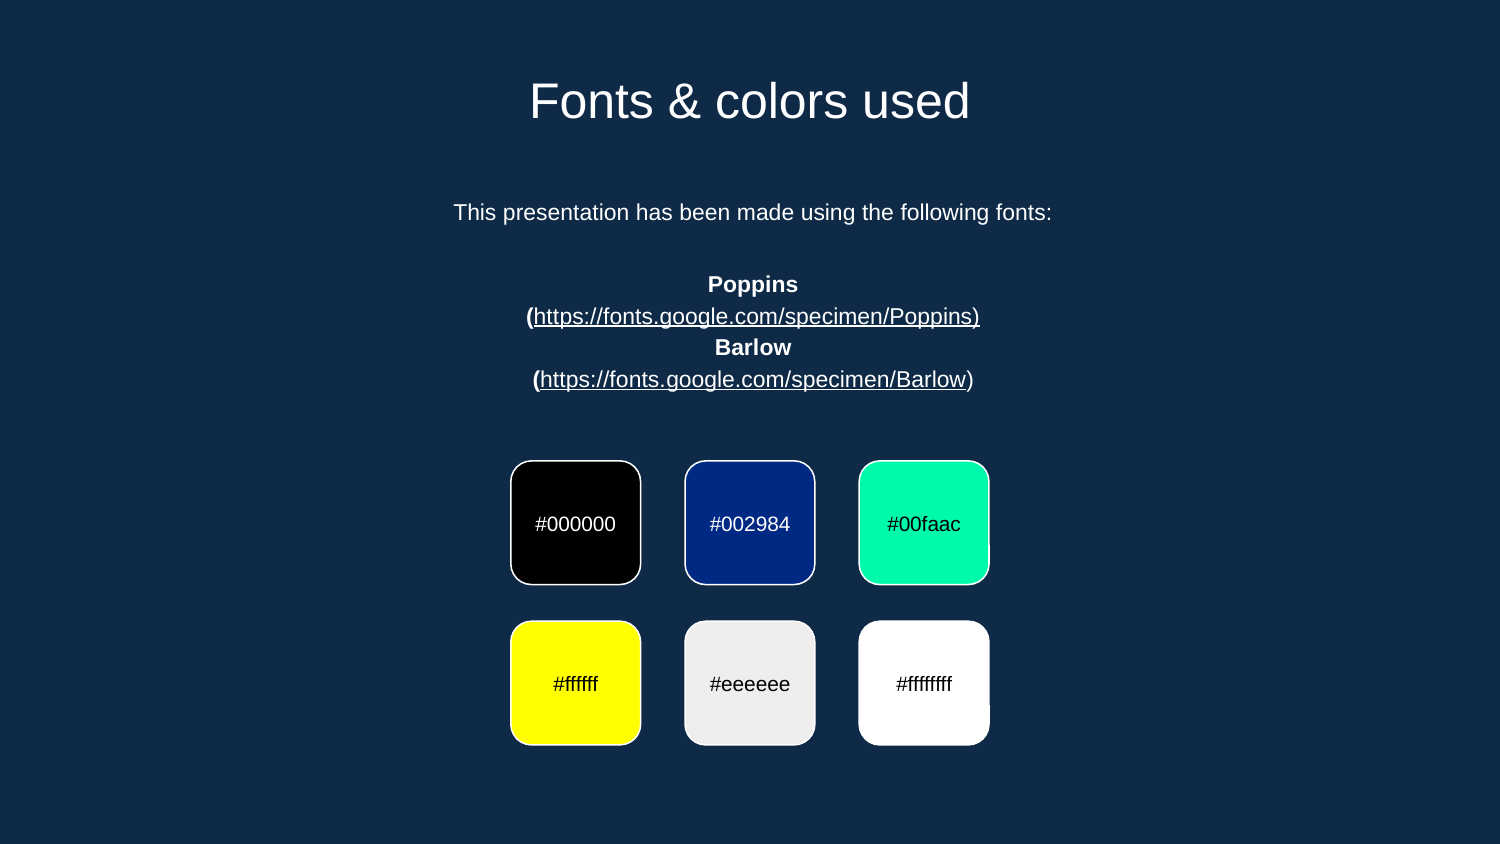

# Fonts & colors used
This presentation has been made using the following fonts:

Poppins
(https://fonts.google.com/specimen/Poppins)
Barlow
(https://fonts.google.com/specimen/Barlow)

#000000
#00faac
#002984

#ffffffff
#eeeeee
#ffffff